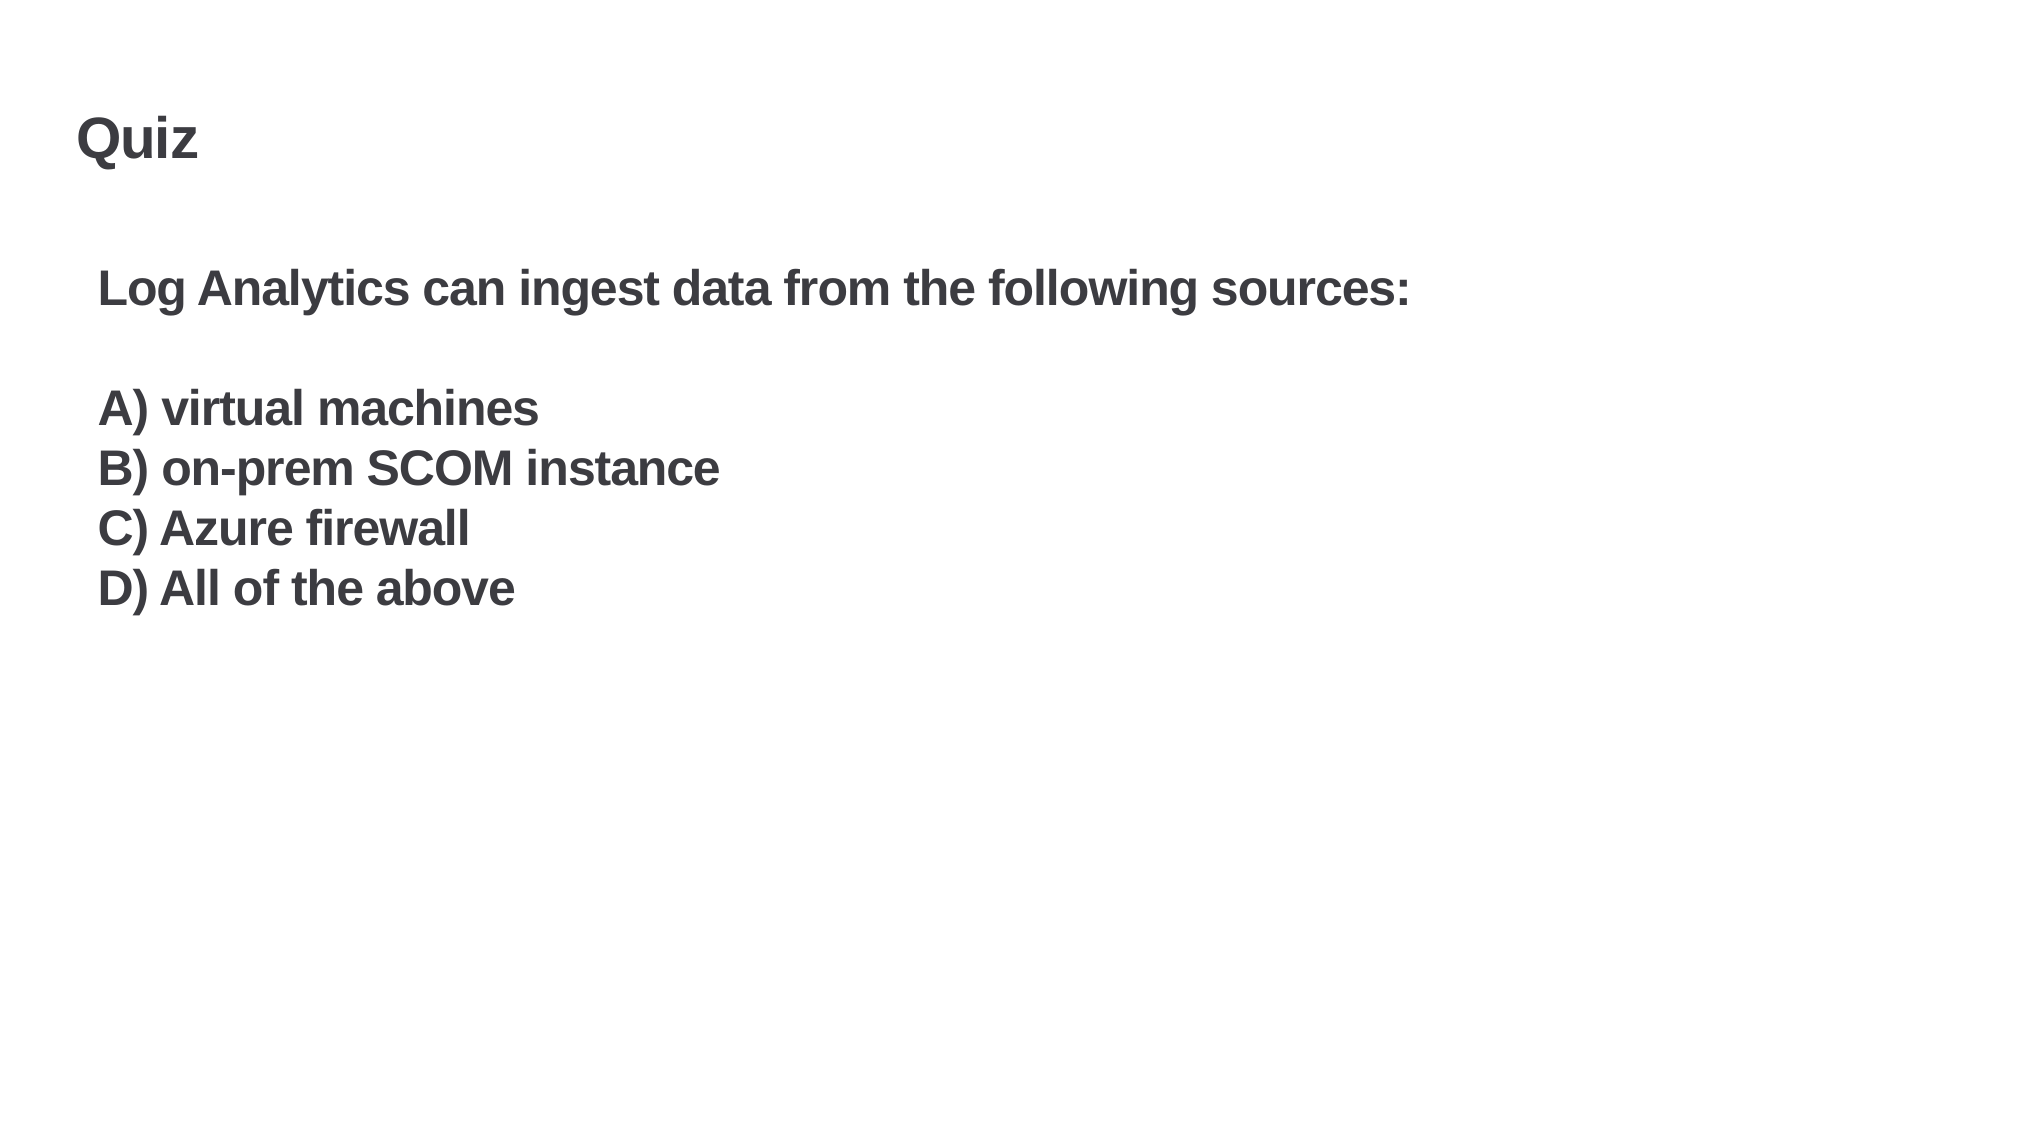

# Quiz
Log Analytics can ingest data from the following sources:

A) virtual machines
B) on-prem SCOM instance
C) Azure firewall
D) All of the above